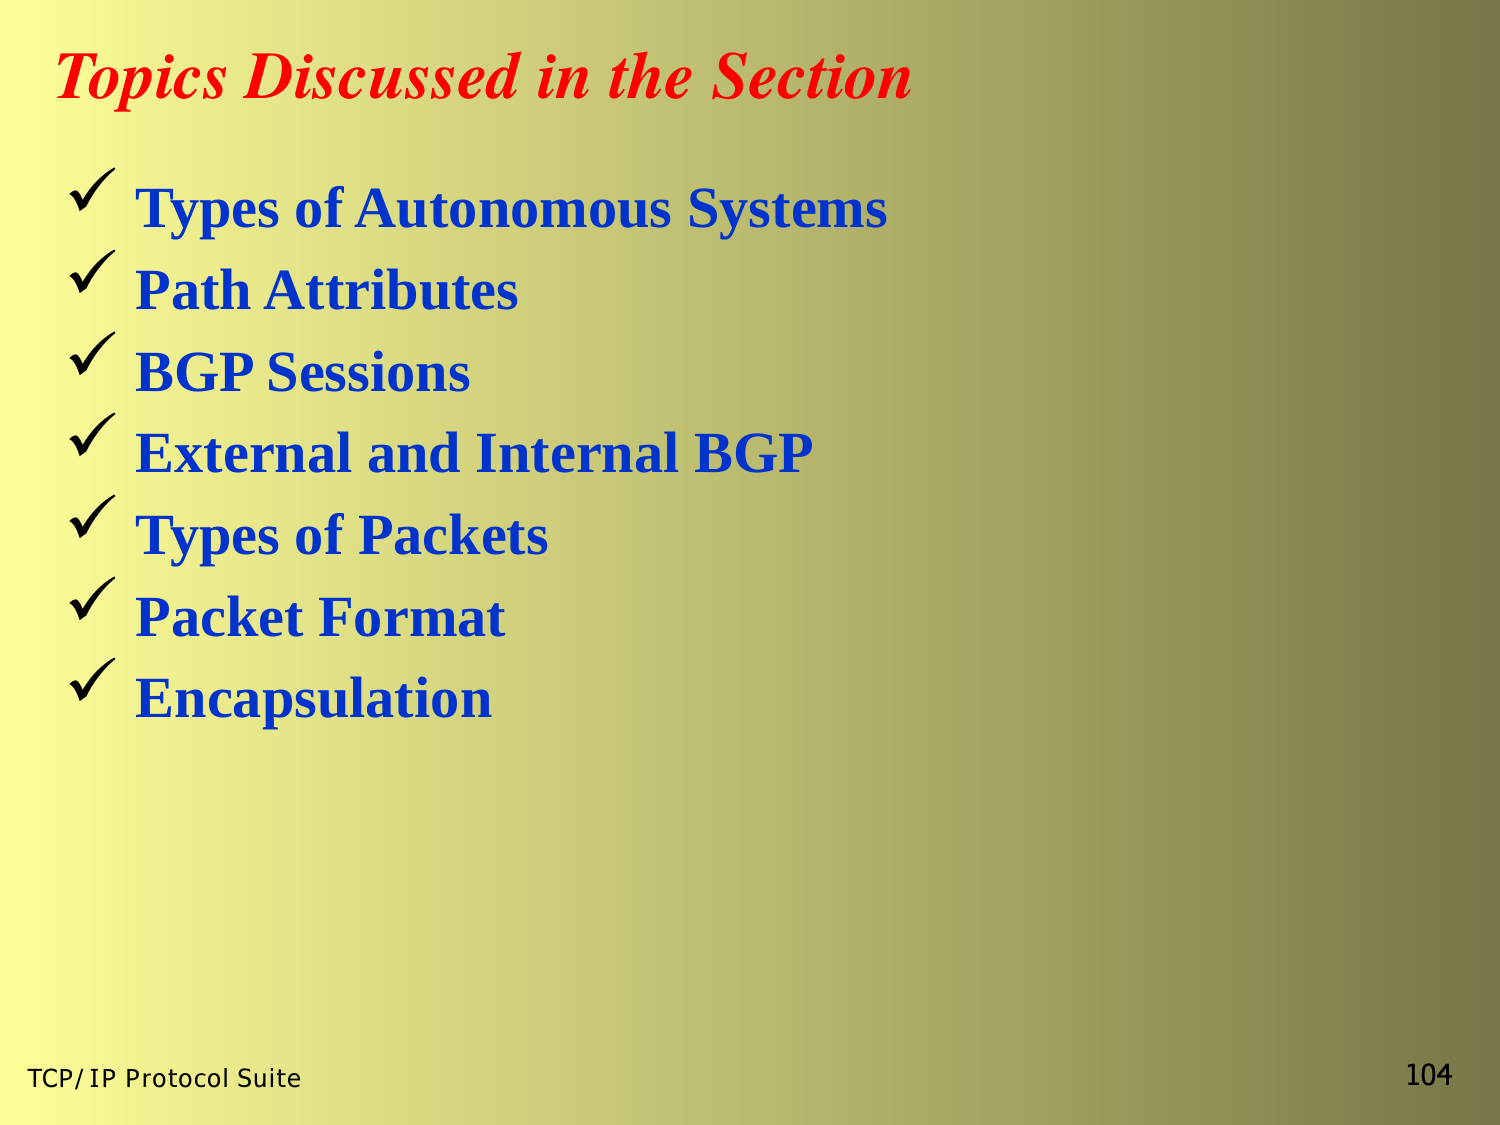

Topics Discussed in the Section
 Types of Autonomous Systems
 Path Attributes
 BGP Sessions
 External and Internal BGP
 Types of Packets
 Packet Format
 Encapsulation
104
TCP/IP Protocol Suite